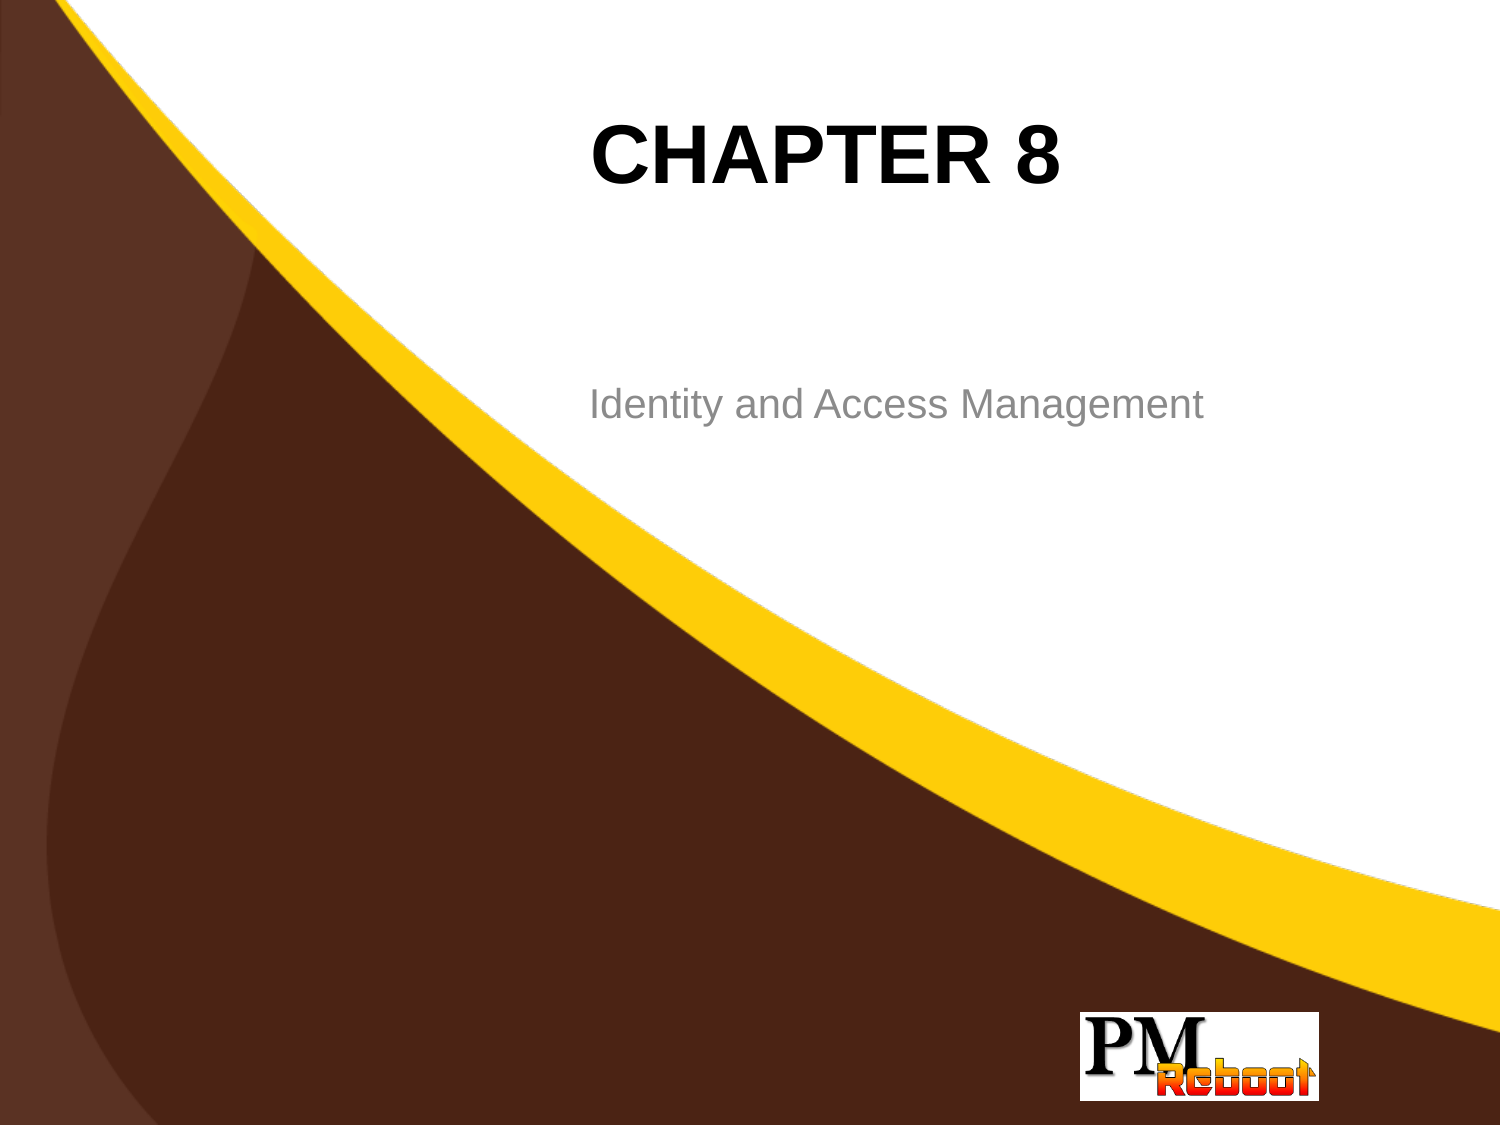

# Chapter 8
Identity and Access Management